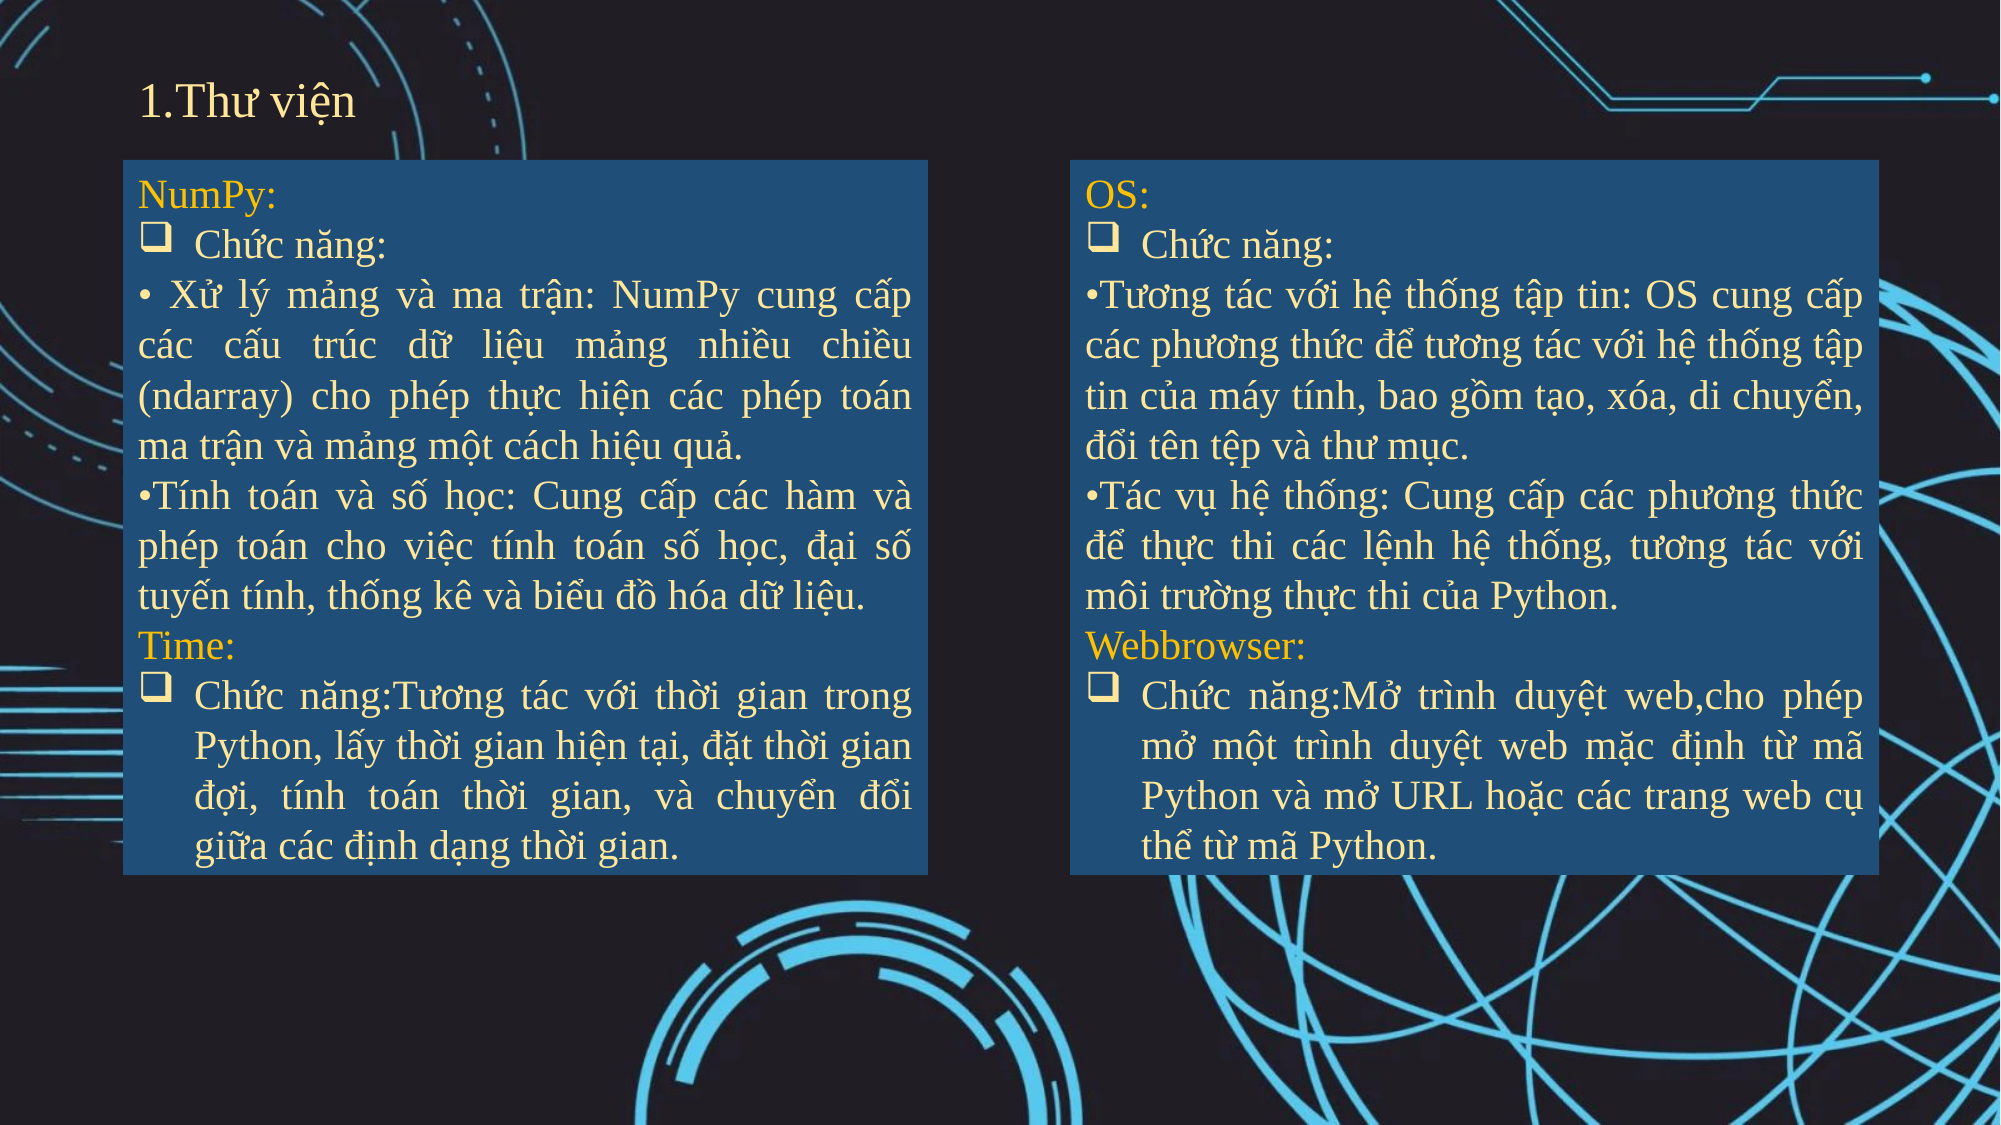

# 1.Thư viện
NumPy:
Chức năng:
• Xử lý mảng và ma trận: NumPy cung cấp các cấu trúc dữ liệu mảng nhiều chiều (ndarray) cho phép thực hiện các phép toán ma trận và mảng một cách hiệu quả.
•Tính toán và số học: Cung cấp các hàm và phép toán cho việc tính toán số học, đại số tuyến tính, thống kê và biểu đồ hóa dữ liệu.
Time:
Chức năng:Tương tác với thời gian trong Python, lấy thời gian hiện tại, đặt thời gian đợi, tính toán thời gian, và chuyển đổi giữa các định dạng thời gian.
OS:
Chức năng:
•Tương tác với hệ thống tập tin: OS cung cấp các phương thức để tương tác với hệ thống tập tin của máy tính, bao gồm tạo, xóa, di chuyển, đổi tên tệp và thư mục.
•Tác vụ hệ thống: Cung cấp các phương thức để thực thi các lệnh hệ thống, tương tác với môi trường thực thi của Python.
Webbrowser:
Chức năng:Mở trình duyệt web,cho phép mở một trình duyệt web mặc định từ mã Python và mở URL hoặc các trang web cụ thể từ mã Python.